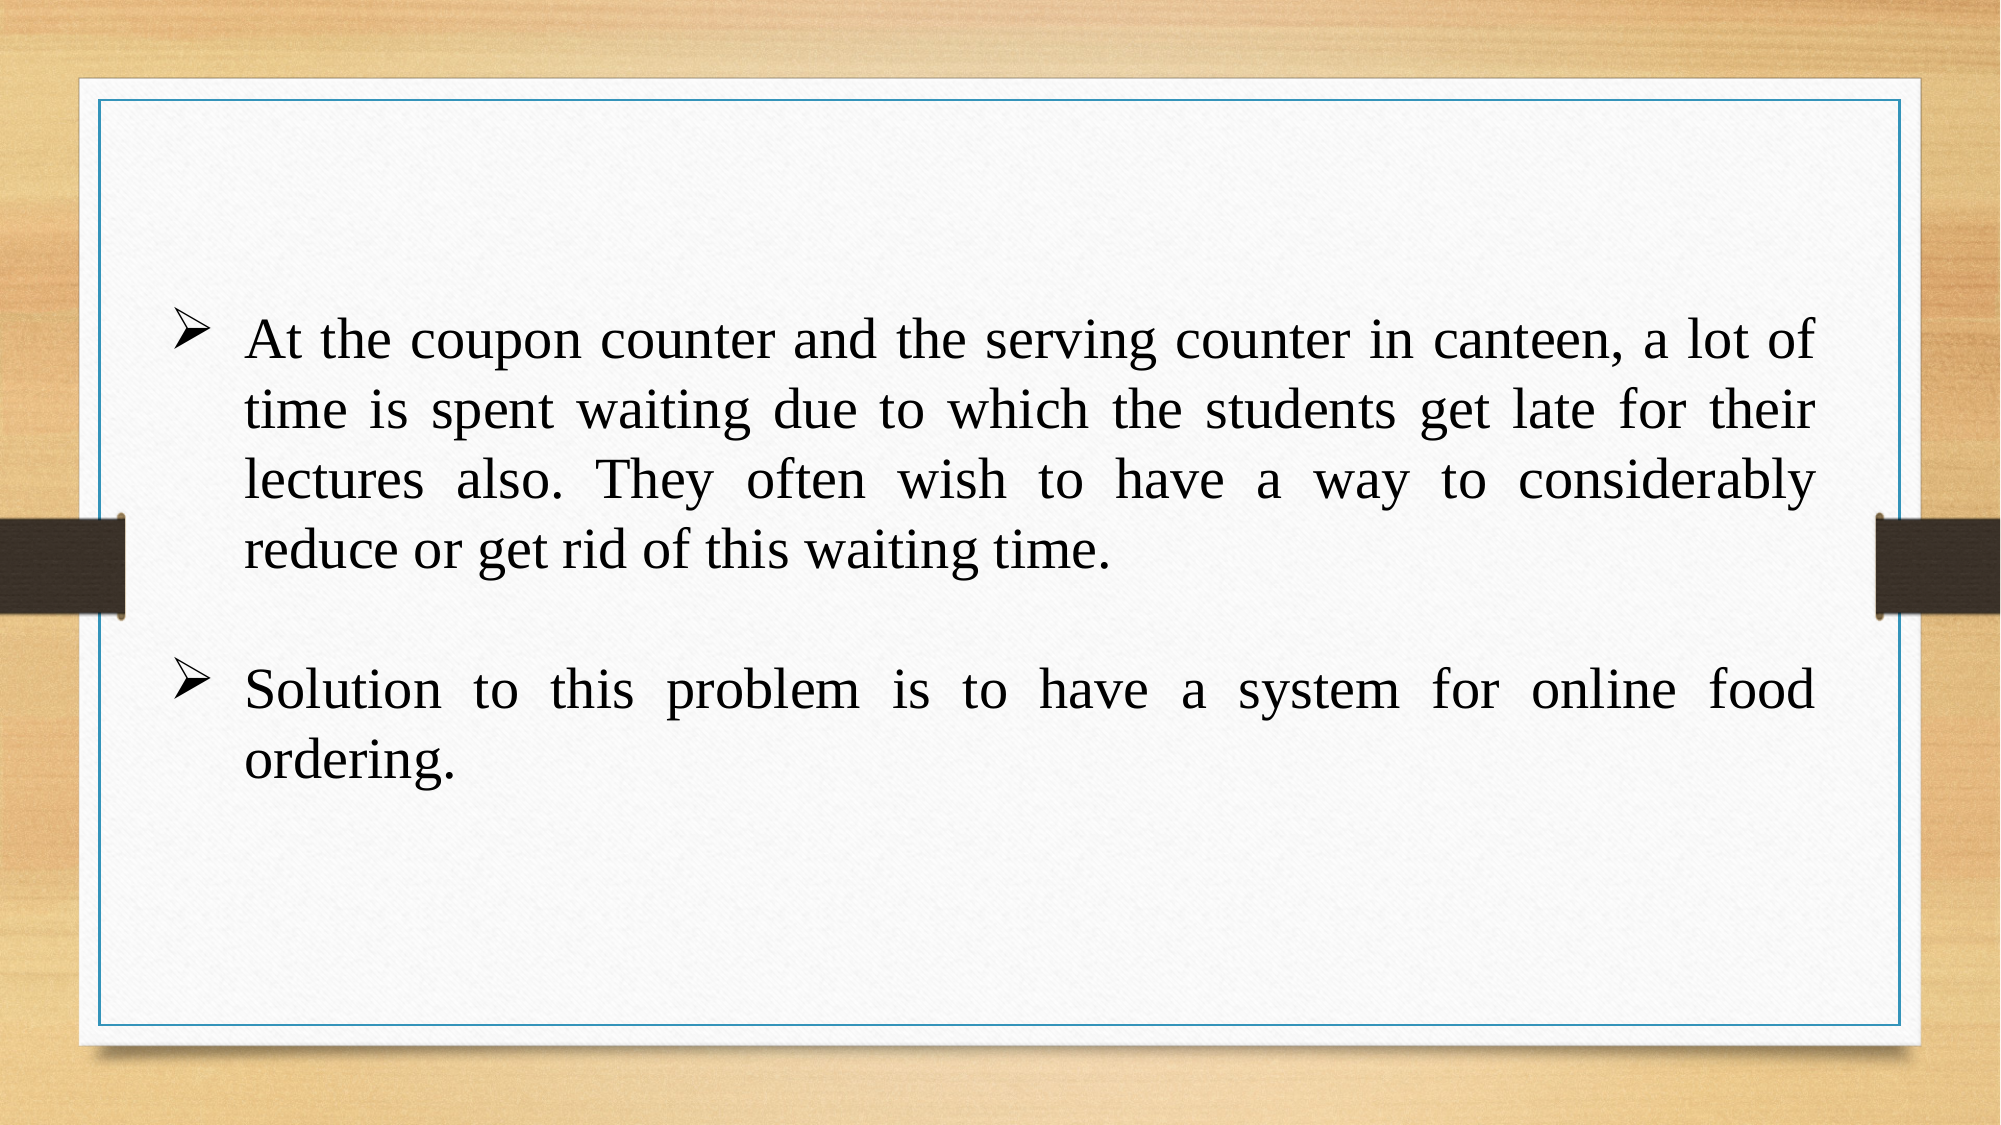

At the coupon counter and the serving counter in canteen, a lot of time is spent waiting due to which the students get late for their lectures also. They often wish to have a way to considerably reduce or get rid of this waiting time.

Solution to this problem is to have a system for online food ordering.